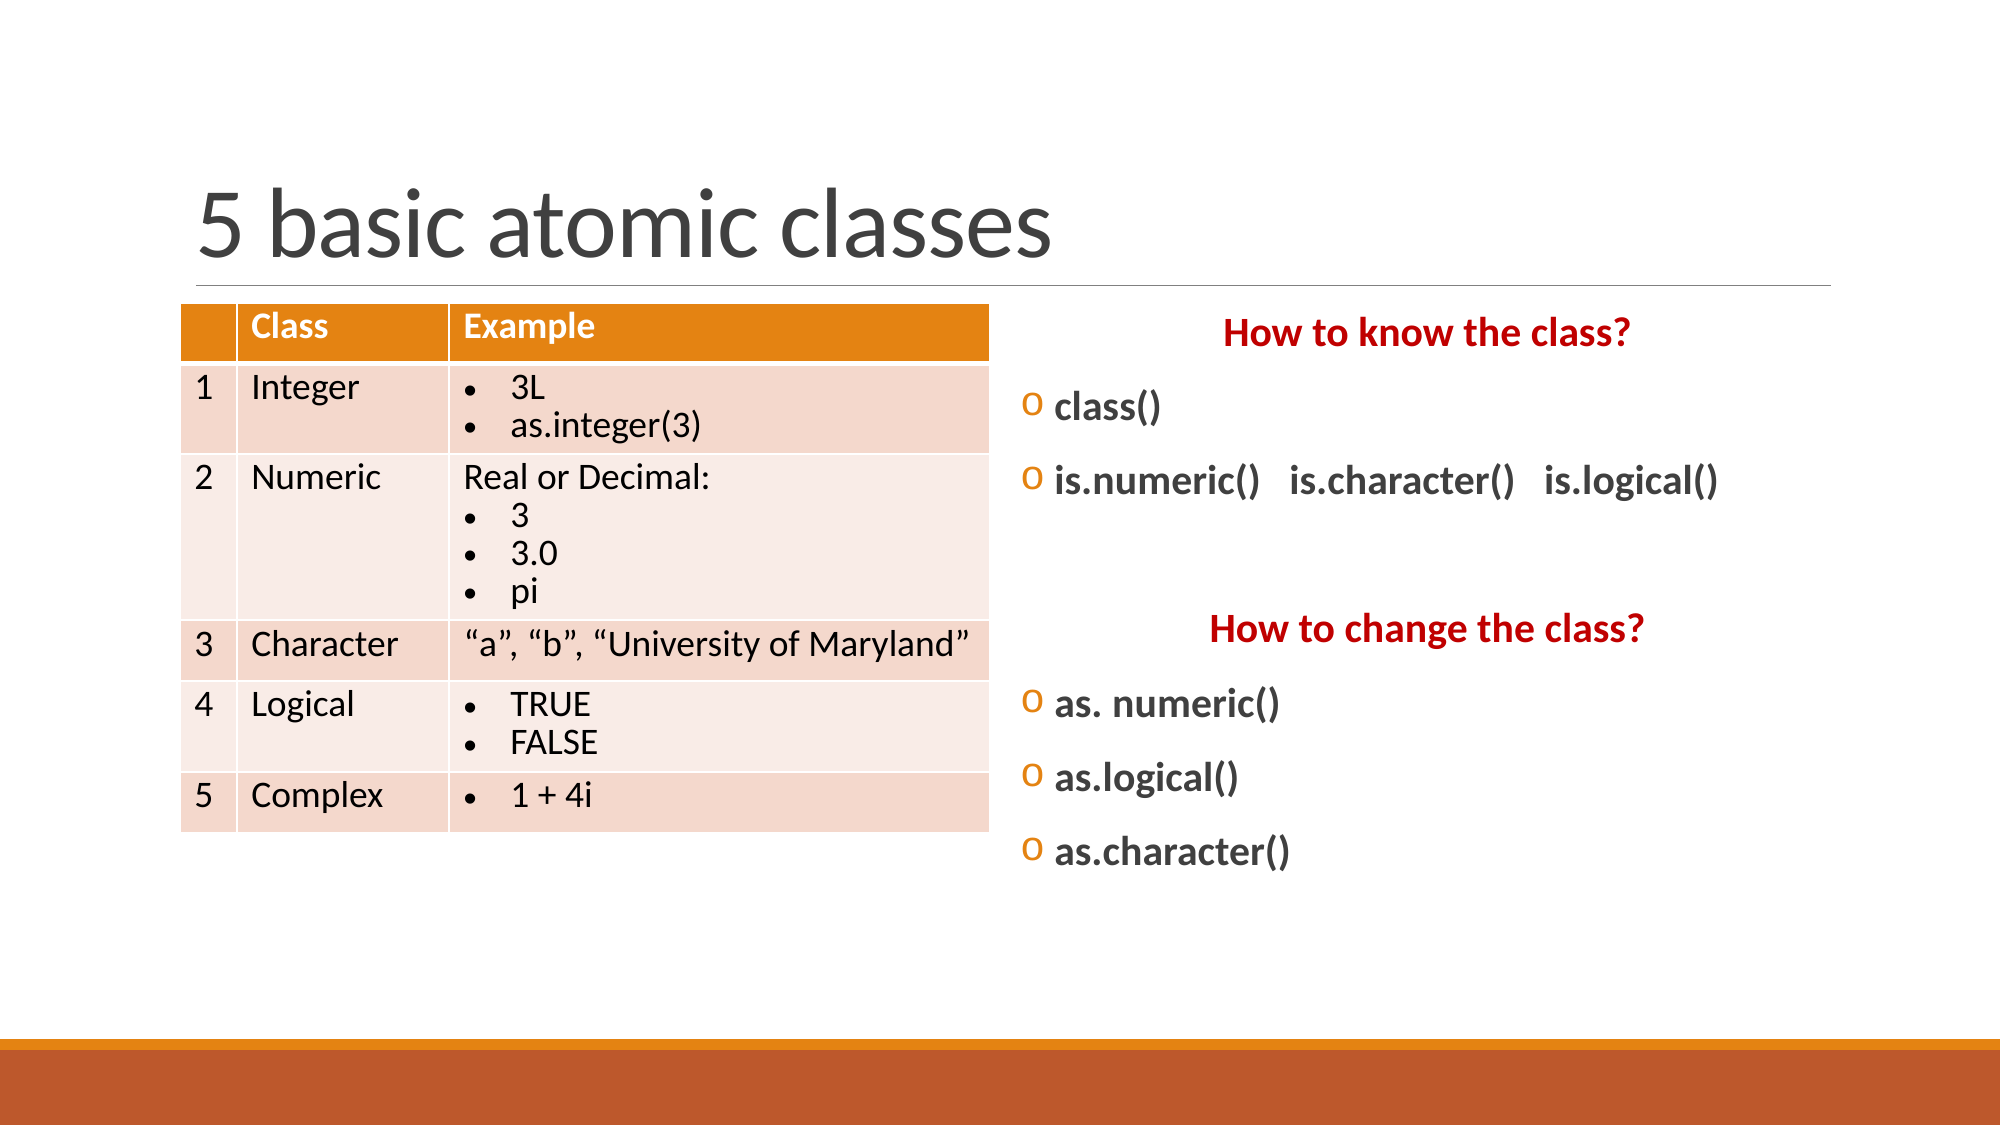

# 5 basic atomic classes
How to know the class?
 class()
 is.numeric()   is.character()   is.logical()

How to change the class?
 as. numeric()
 as.logical()
 as.character()
|  | Class | Example |
| --- | --- | --- |
| 1 | Integer | 3L as.integer(3) |
| 2 | Numeric | Real or Decimal: 3 3.0 pi |
| 3 | Character | “a”, “b”, “University of Maryland” |
| 4 | Logical | TRUE FALSE |
| 5 | Complex | 1 + 4i |